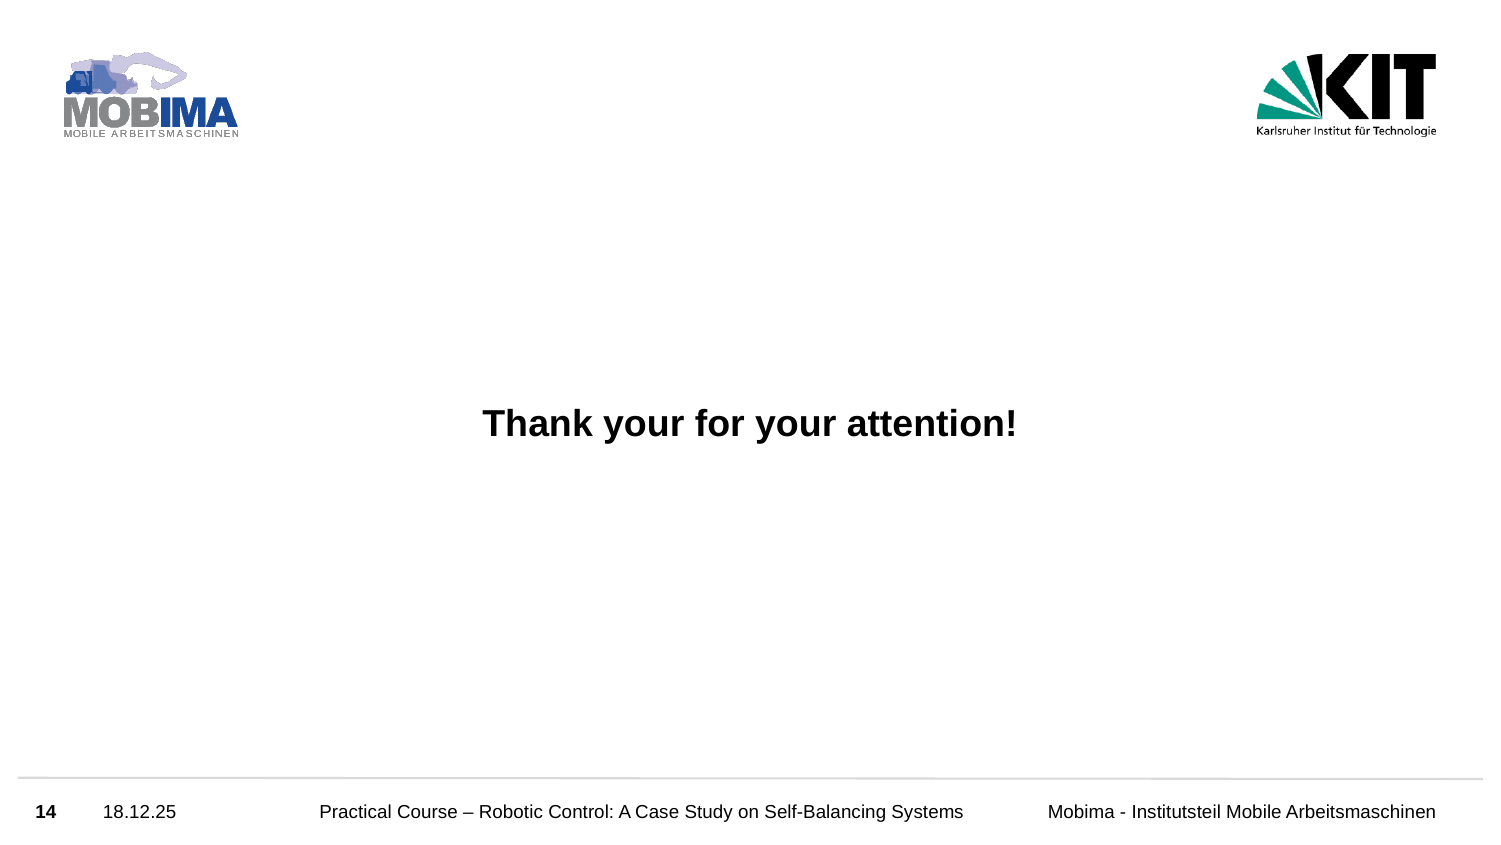

Thank your for your attention!
14
18.12.25